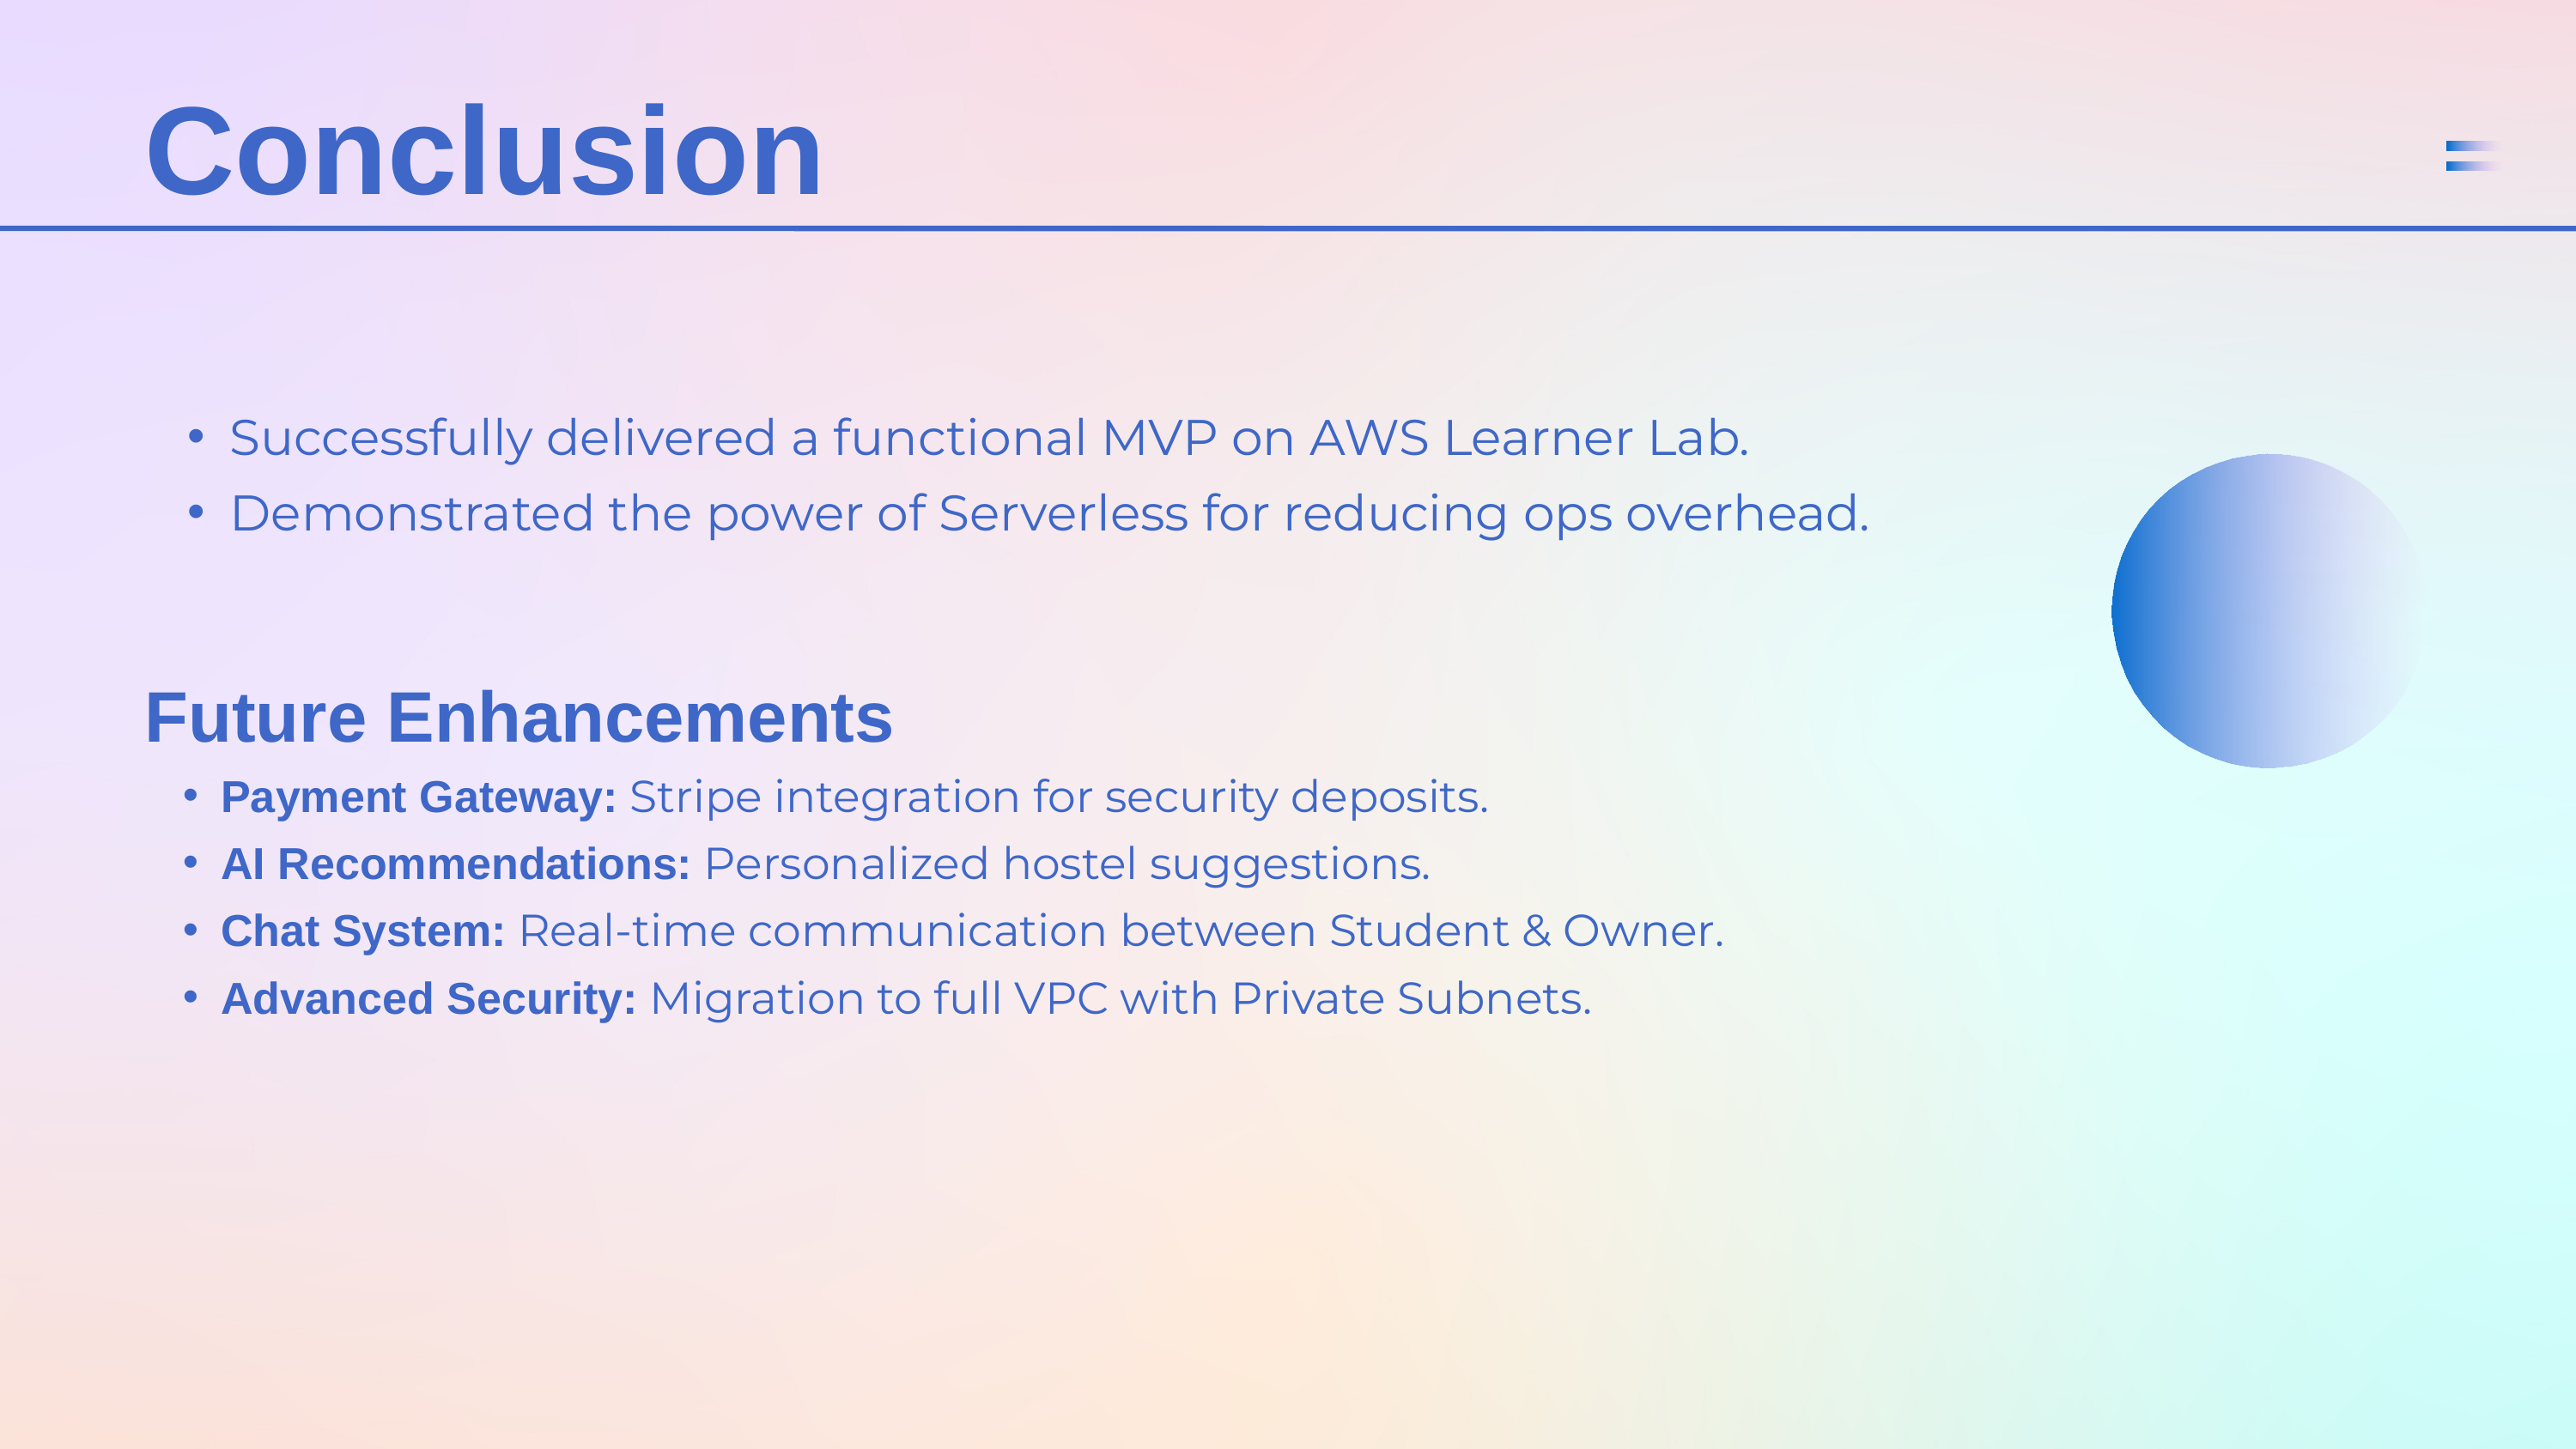

Conclusion

Successfully delivered a functional MVP on AWS Learner Lab.
Demonstrated the power of Serverless for reducing ops overhead.

Future Enhancements
Payment Gateway: Stripe integration for security deposits.
AI Recommendations: Personalized hostel suggestions.
Chat System: Real-time communication between Student & Owner.
Advanced Security: Migration to full VPC with Private Subnets.